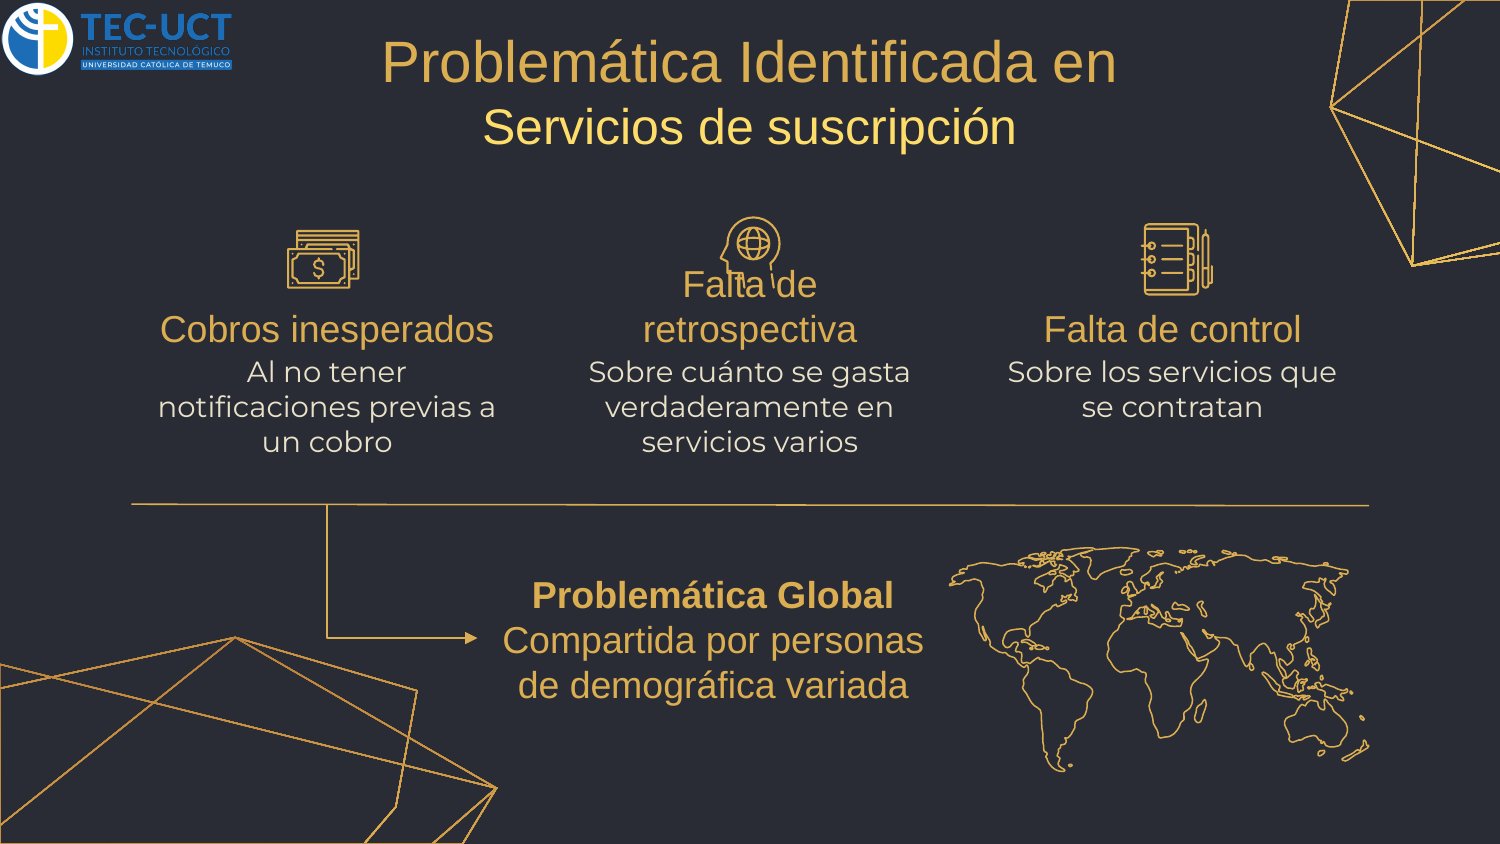

# Problemática Identificada en
Servicios de suscripción

Cobros inesperados
Falta de retrospectiva
Falta de control
Al no tener notificaciones previas a un cobro
Sobre cuánto se gasta verdaderamente en servicios varios
Sobre los servicios que se contratan

Problemática Global
Compartida por personas de demográfica variada